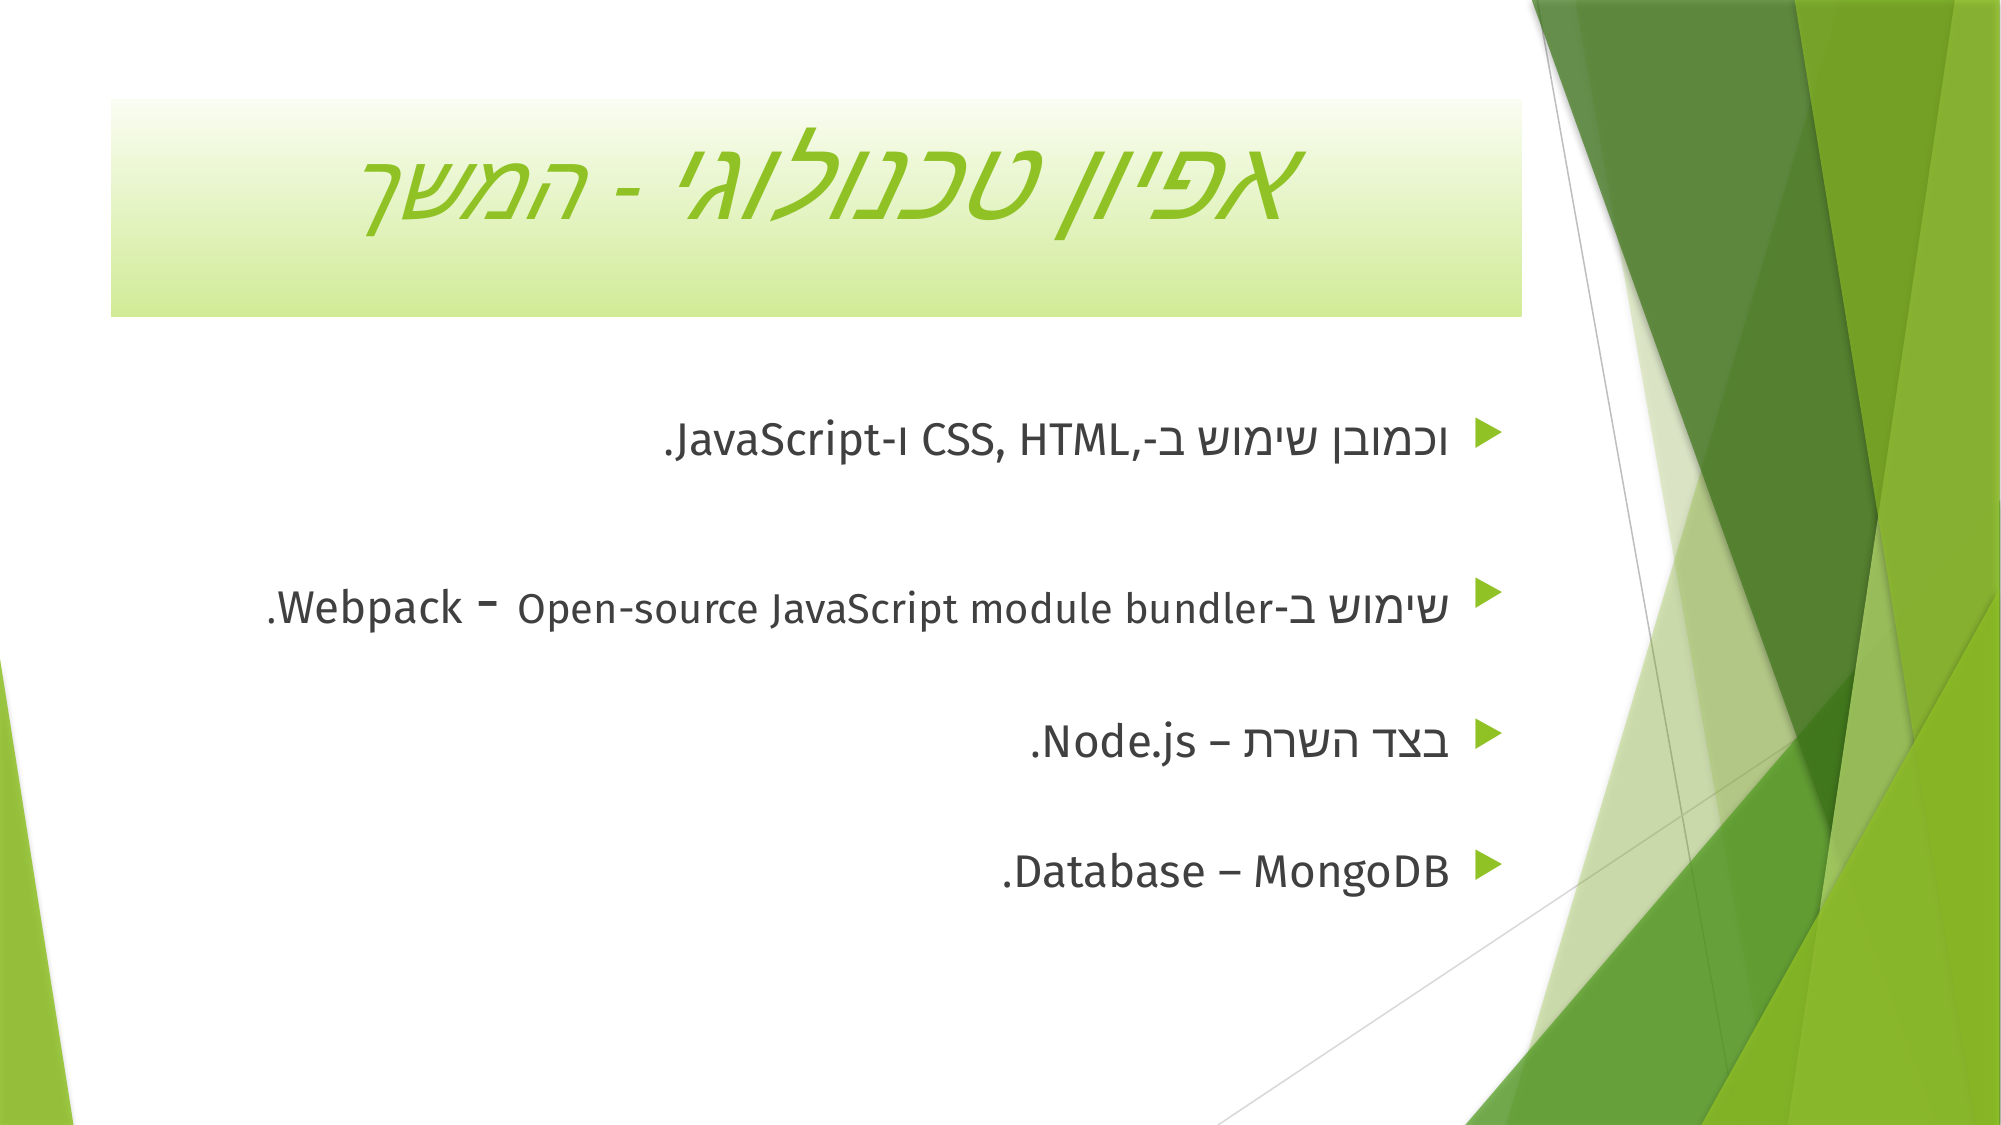

# אפיון טכנולוגי - המשך
וכמובן שימוש ב-,CSS, HTML ו-JavaScript.
שימוש ב-Webpack - Open-source JavaScript module bundler.
בצד השרת – Node.js.
Database – MongoDB.